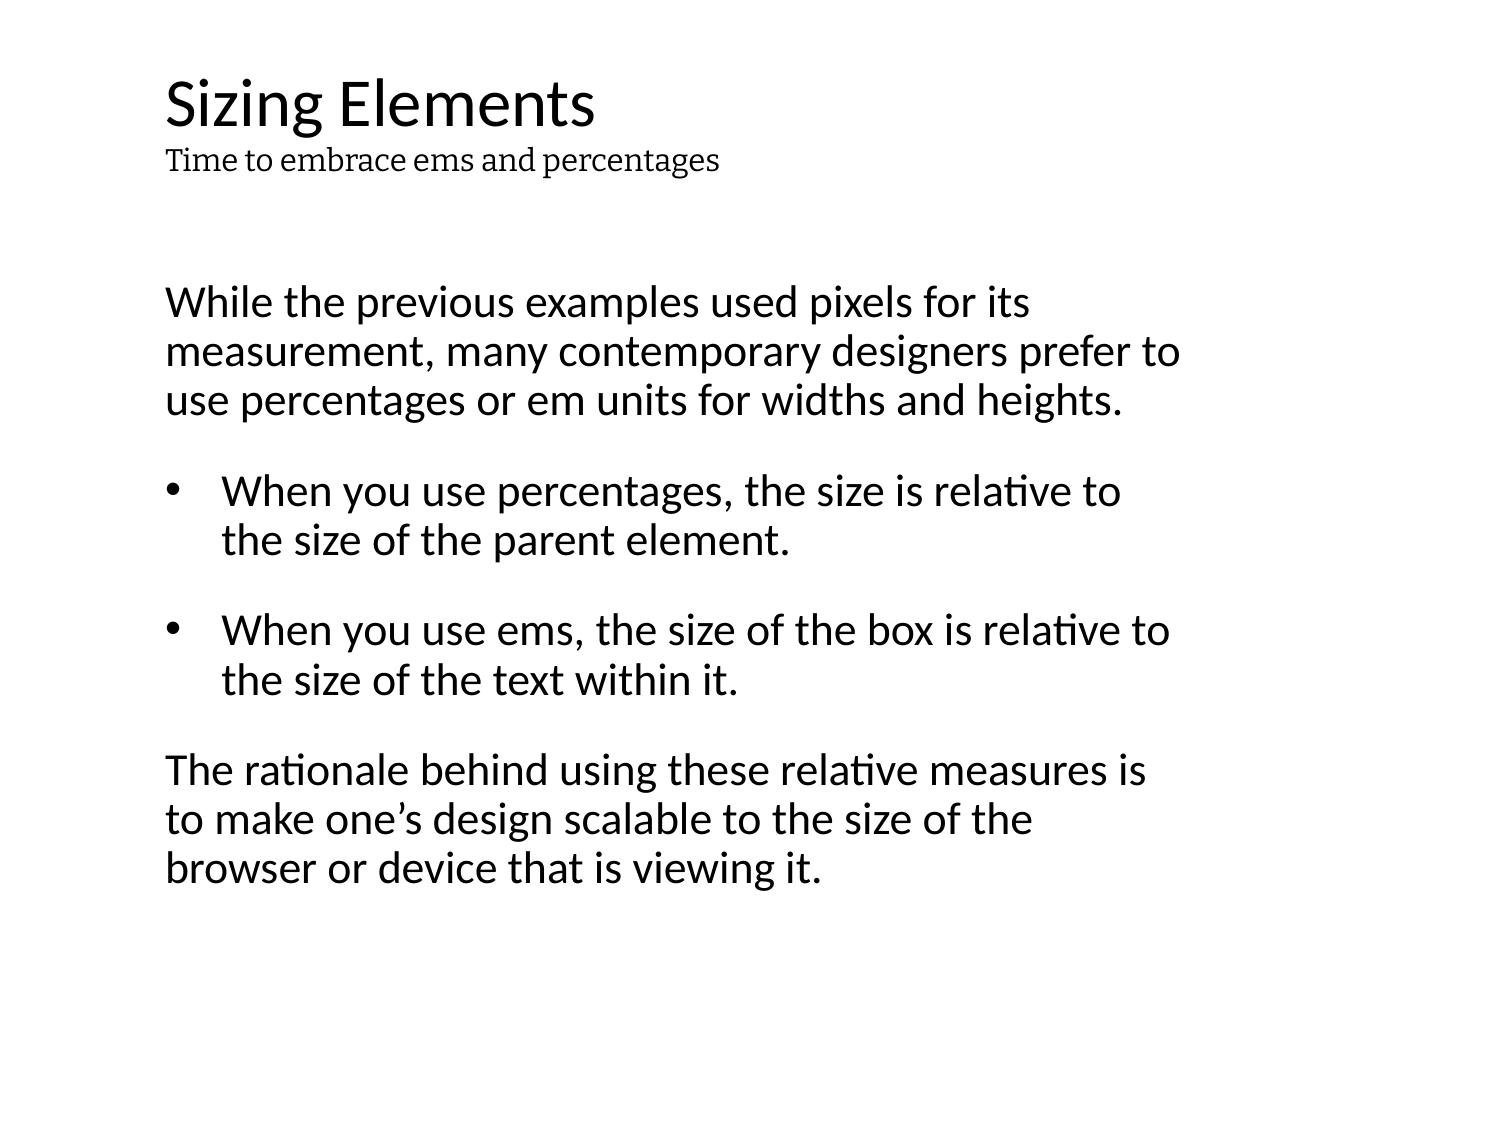

# Sizing Elements
Time to embrace ems and percentages
While the previous examples used pixels for its measurement, many contemporary designers prefer to use percentages or em units for widths and heights.
When you use percentages, the size is relative to the size of the parent element.
When you use ems, the size of the box is relative to the size of the text within it.
The rationale behind using these relative measures is to make one’s design scalable to the size of the browser or device that is viewing it.
77